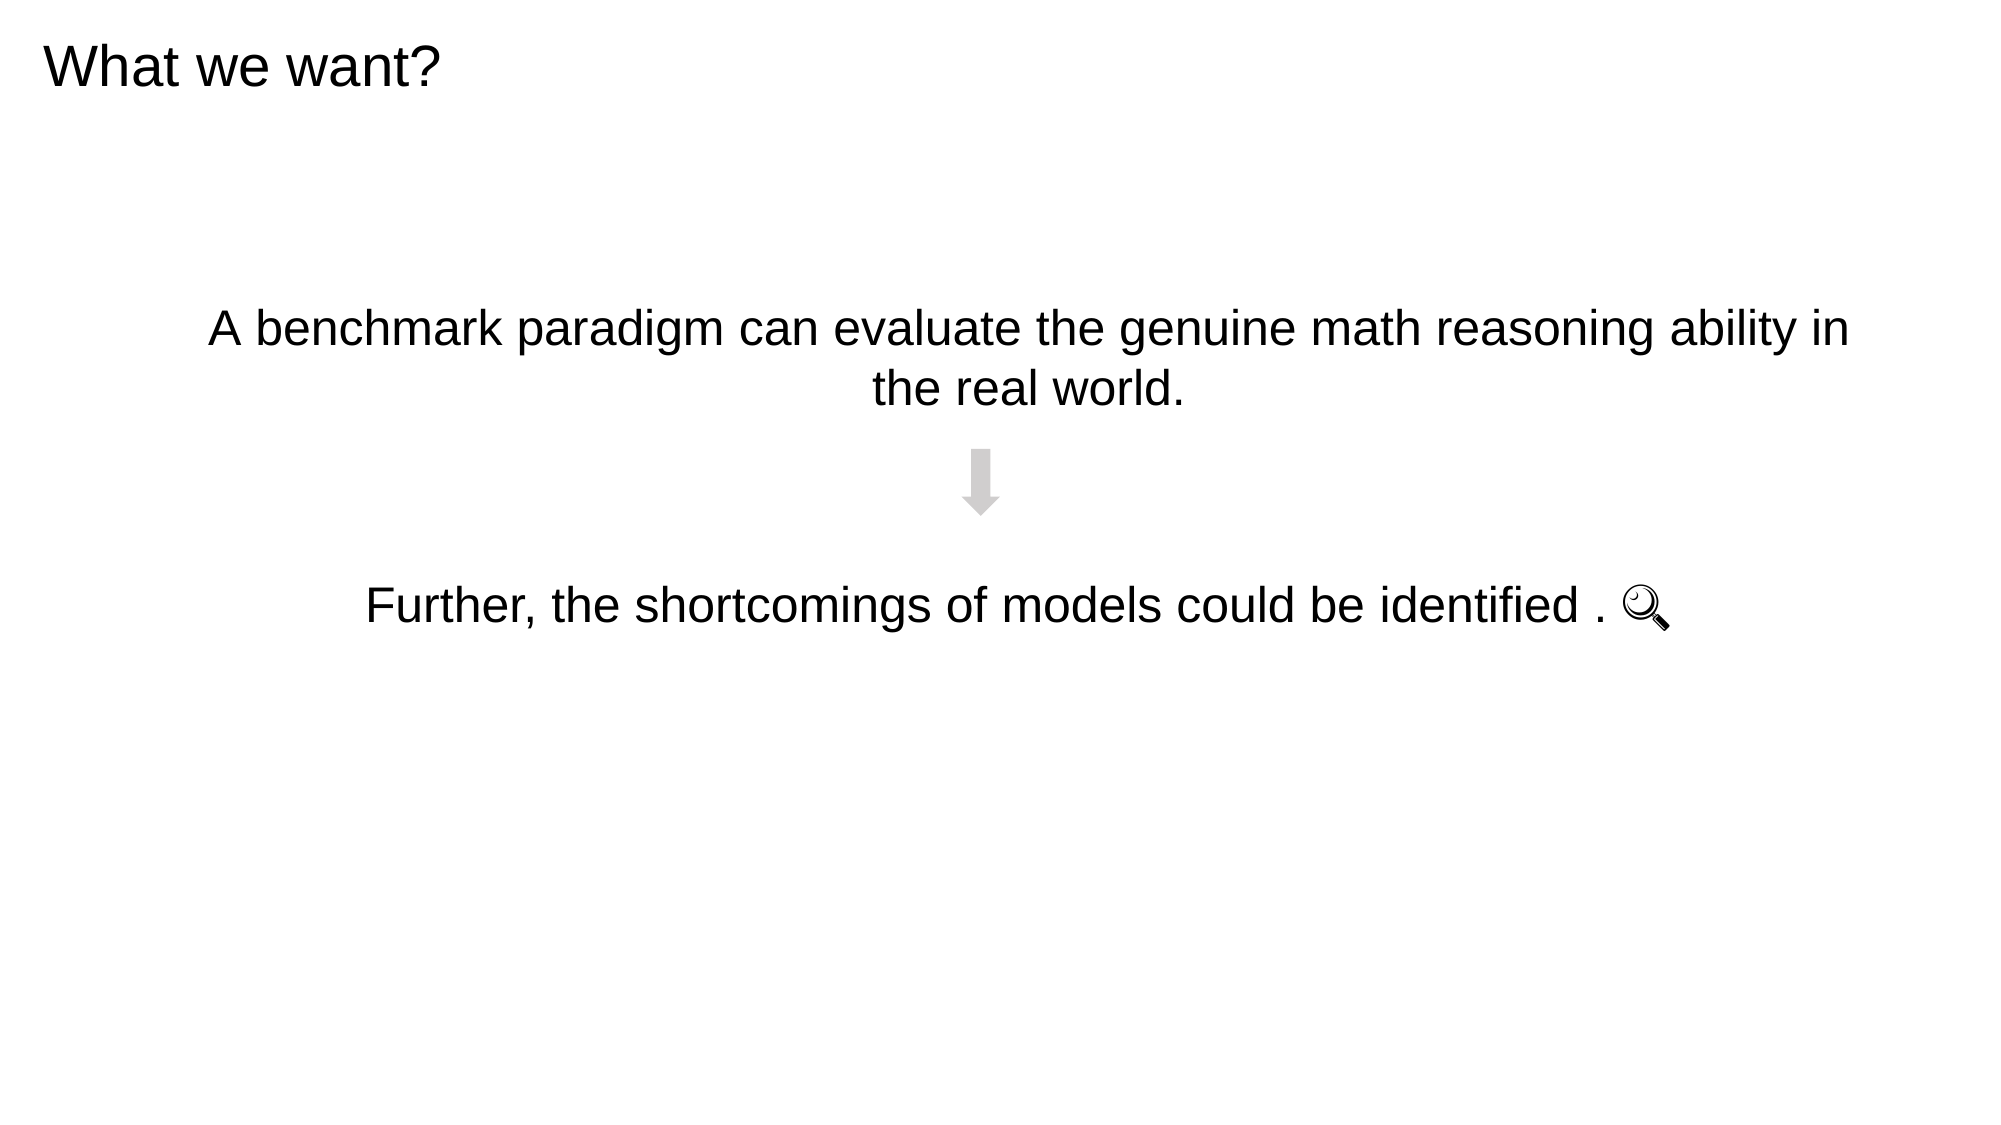

What we want?
A benchmark paradigm can evaluate the genuine math reasoning ability in the real world.

Further, the shortcomings of models could be identified . 🔍